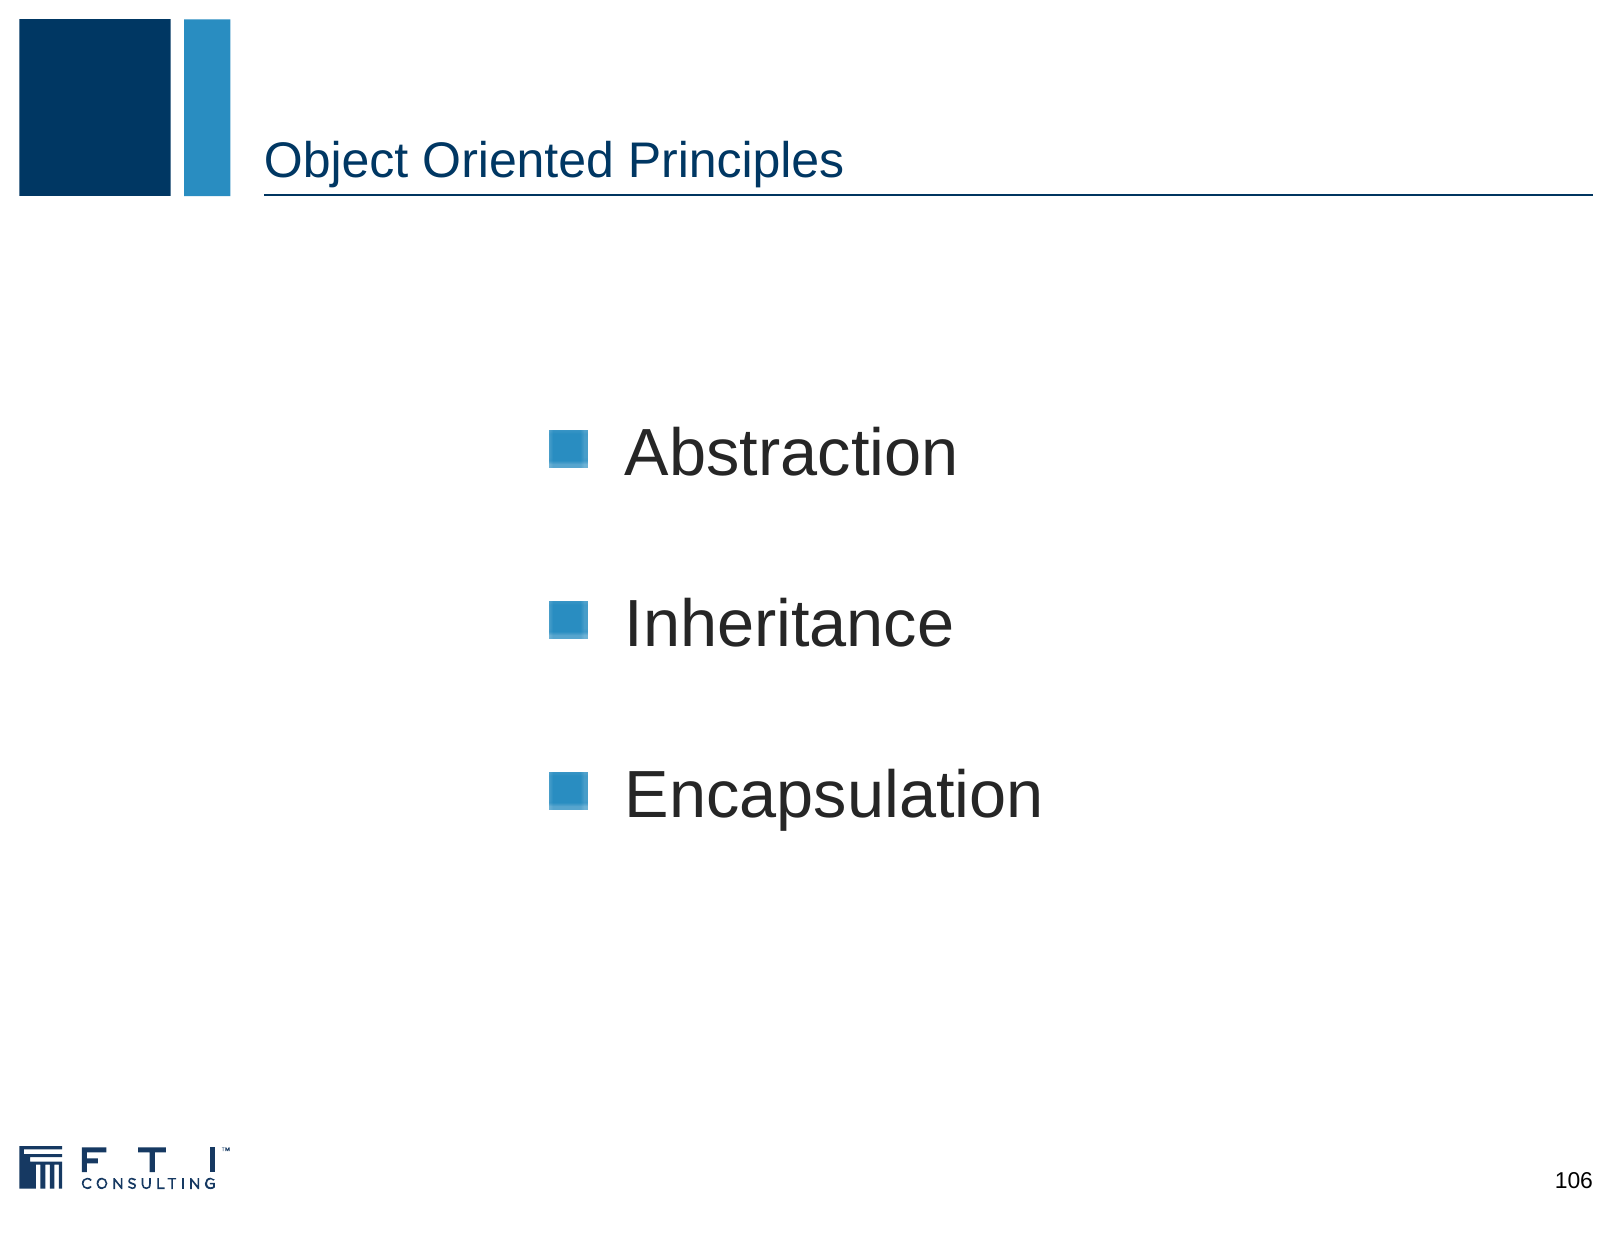

# Object Oriented Principles
Abstraction

Inheritance

Encapsulation
106